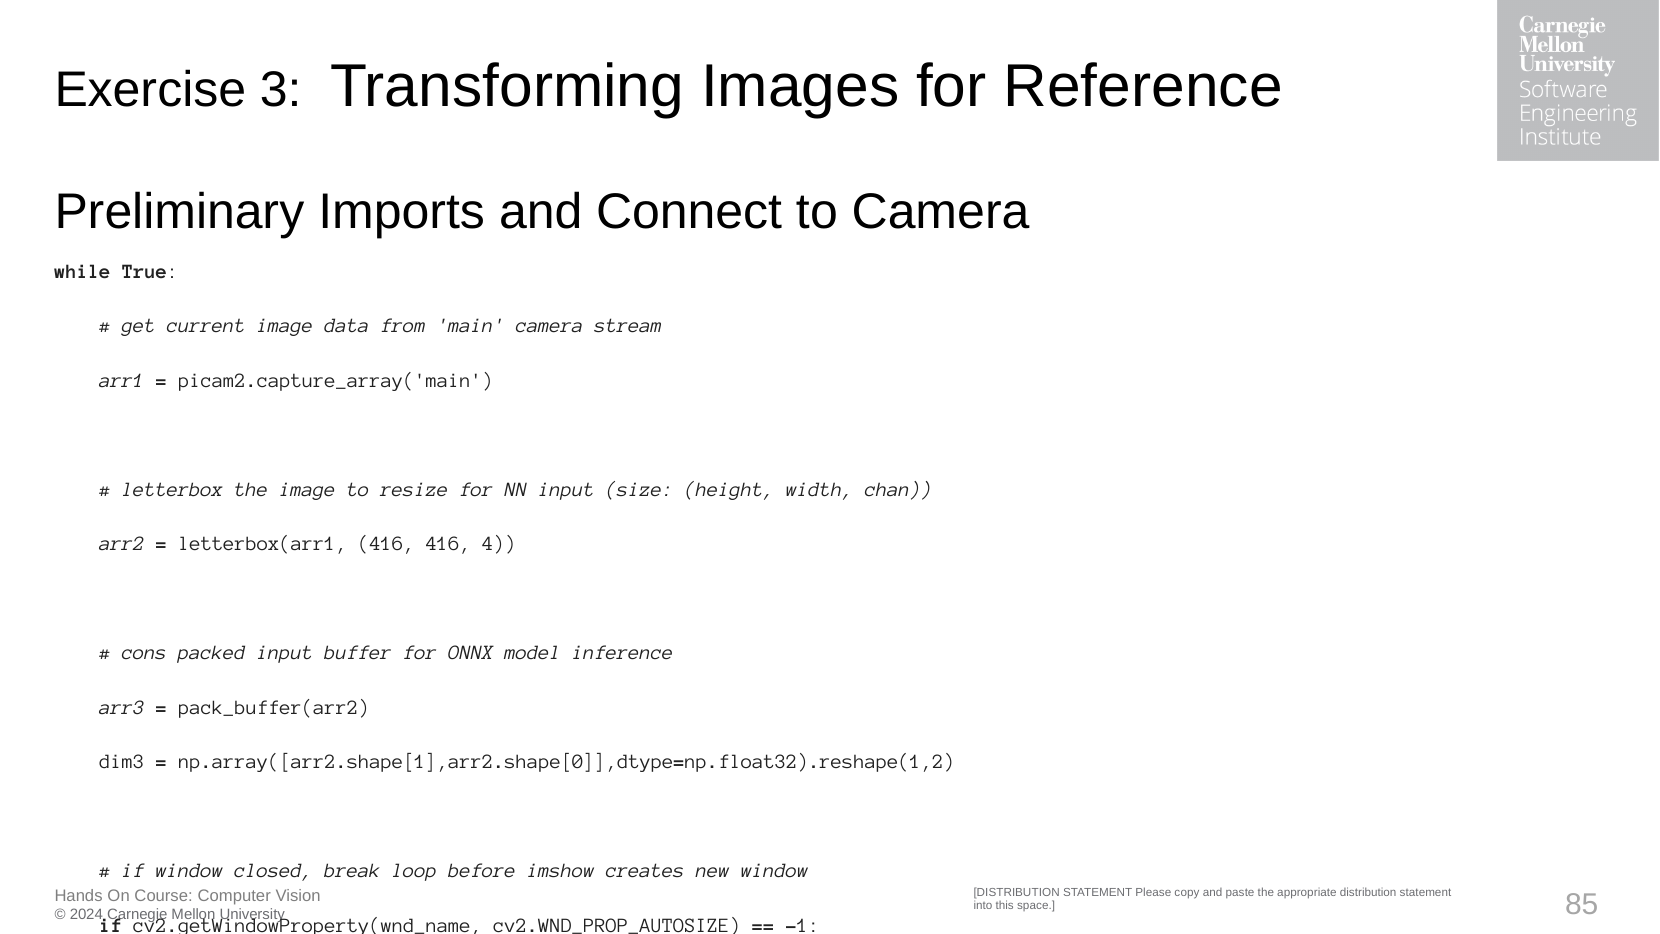

# Exercise 3:  Transforming Images for Reference Preliminary Imports and Connect to Camera
while True:
    # get current image data from 'main' camera stream
    arr1 = picam2.capture_array('main')

    # letterbox the image to resize for NN input (size: (height, width, chan))
    arr2 = letterbox(arr1, (416, 416, 4))

    # cons packed input buffer for ONNX model inference
    arr3 = pack_buffer(arr2)
    dim3 = np.array([arr2.shape[1],arr2.shape[0]],dtype=np.float32).reshape(1,2)

    # if window closed, break loop before imshow creates new window
    if cv2.getWindowProperty(wnd_name, cv2.WND_PROP_AUTOSIZE) == -1:
        break

    # show annotated image
    # cv2.imshow(wnd_name, arr4)
    cv2.imshow(wnd_name, arr2)

    key = cv2.waitKey(1)
    if key == ord("q"):
        break